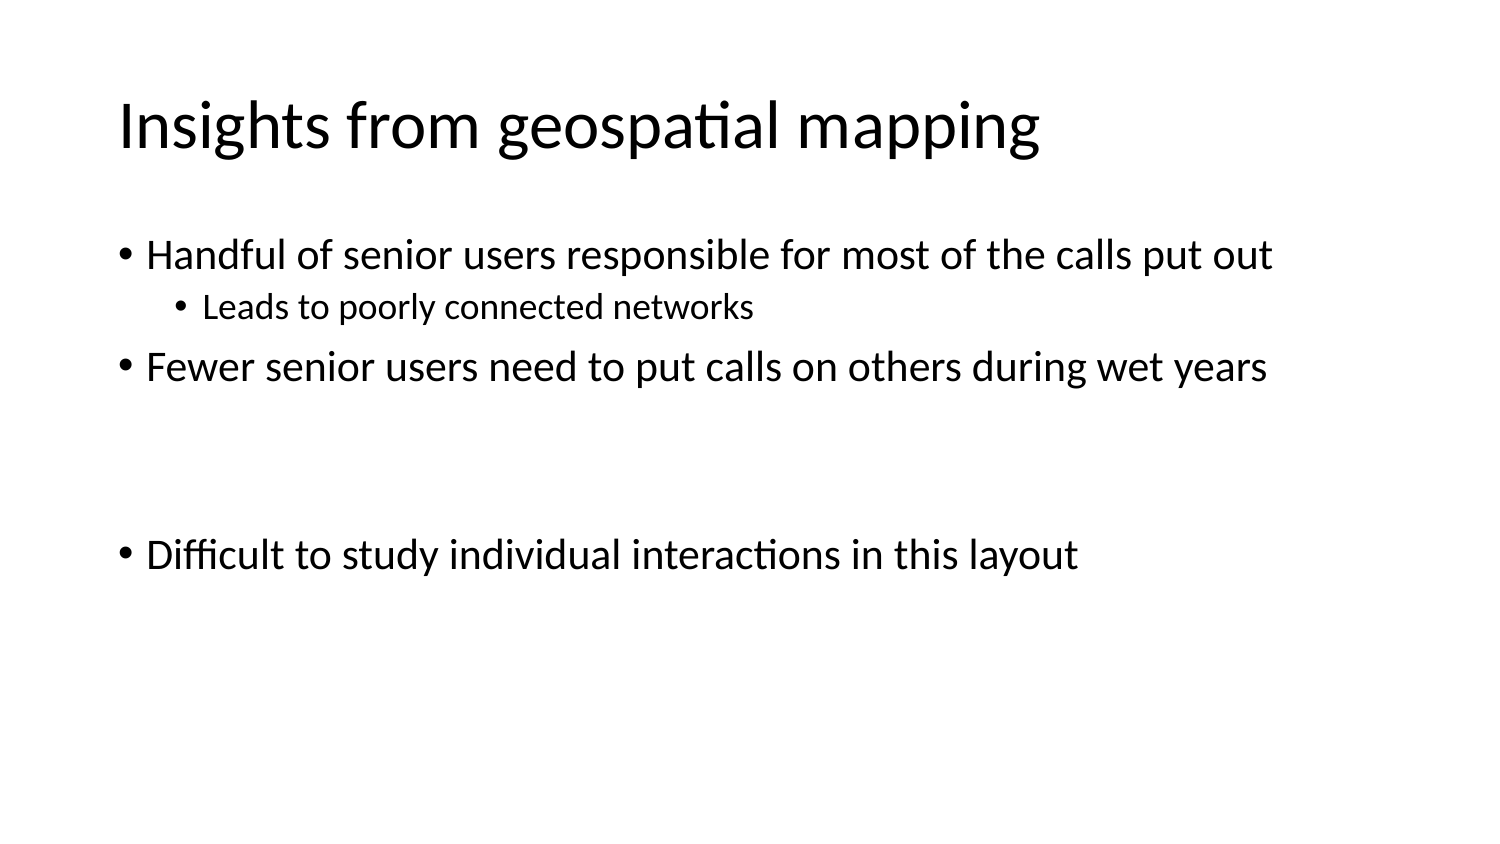

# Insights from geospatial mapping
Handful of senior users responsible for most of the calls put out
Leads to poorly connected networks
Fewer senior users need to put calls on others during wet years

Difficult to study individual interactions in this layout